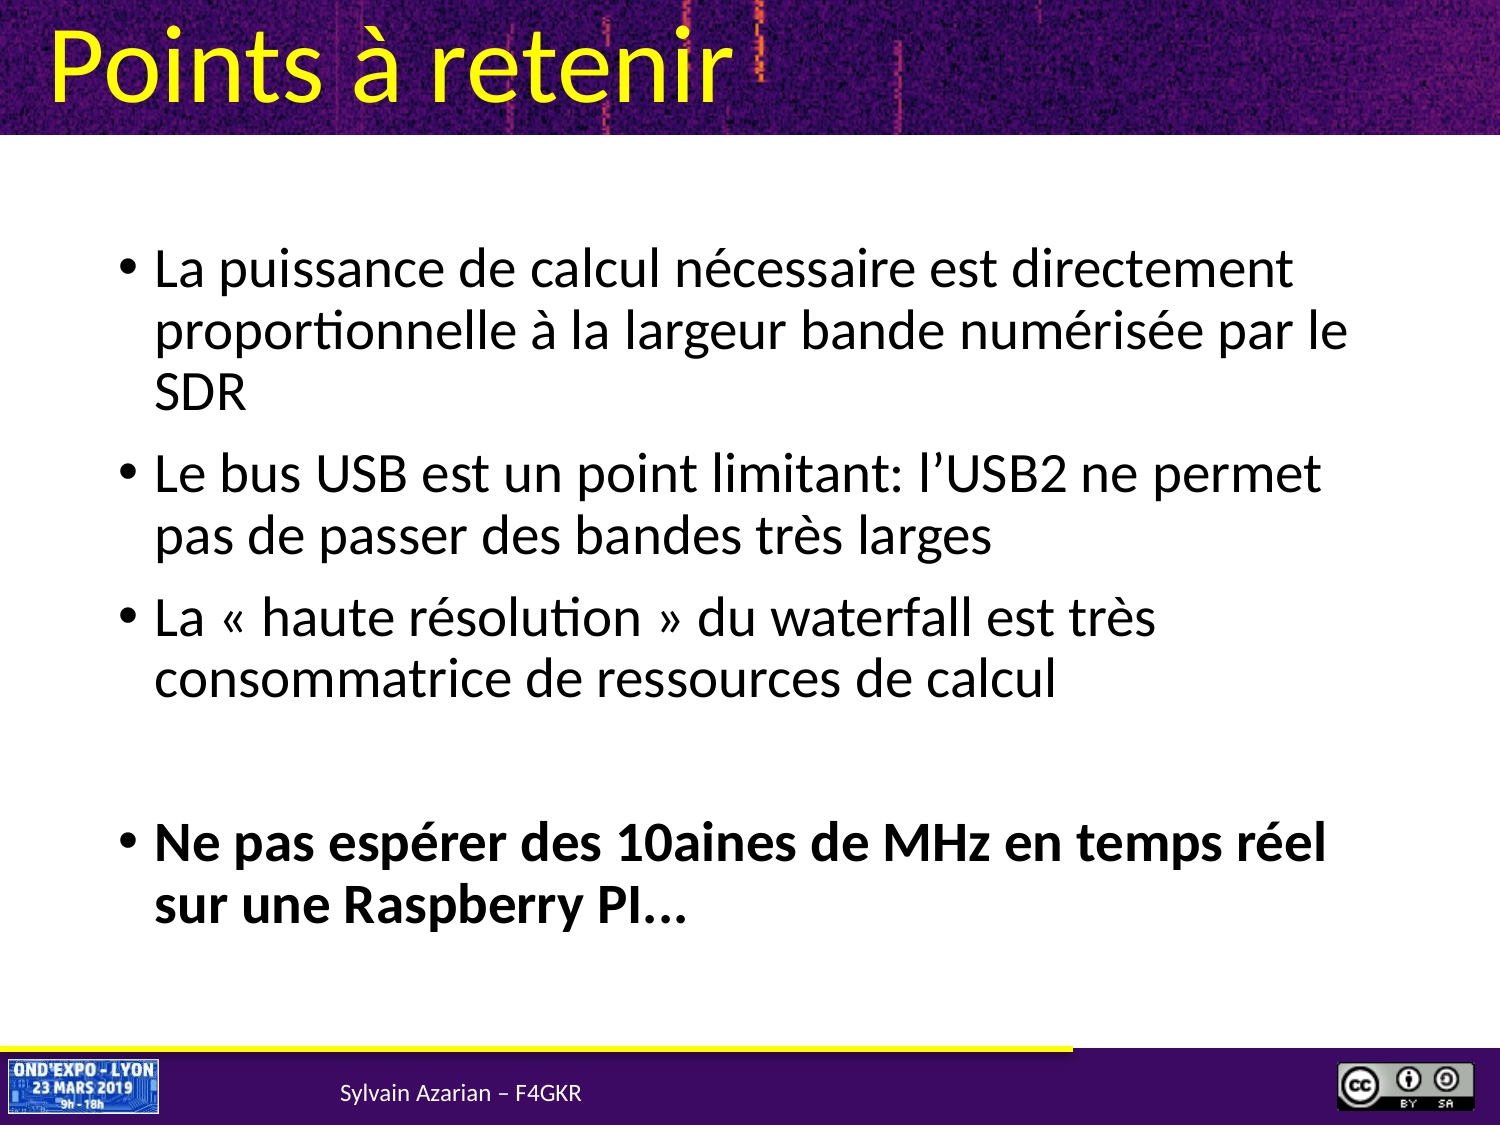

# Points à retenir
La puissance de calcul nécessaire est directement proportionnelle à la largeur bande numérisée par le SDR
Le bus USB est un point limitant: l’USB2 ne permet pas de passer des bandes très larges
La « haute résolution » du waterfall est très consommatrice de ressources de calcul

Ne pas espérer des 10aines de MHz en temps réel sur une Raspberry PI...